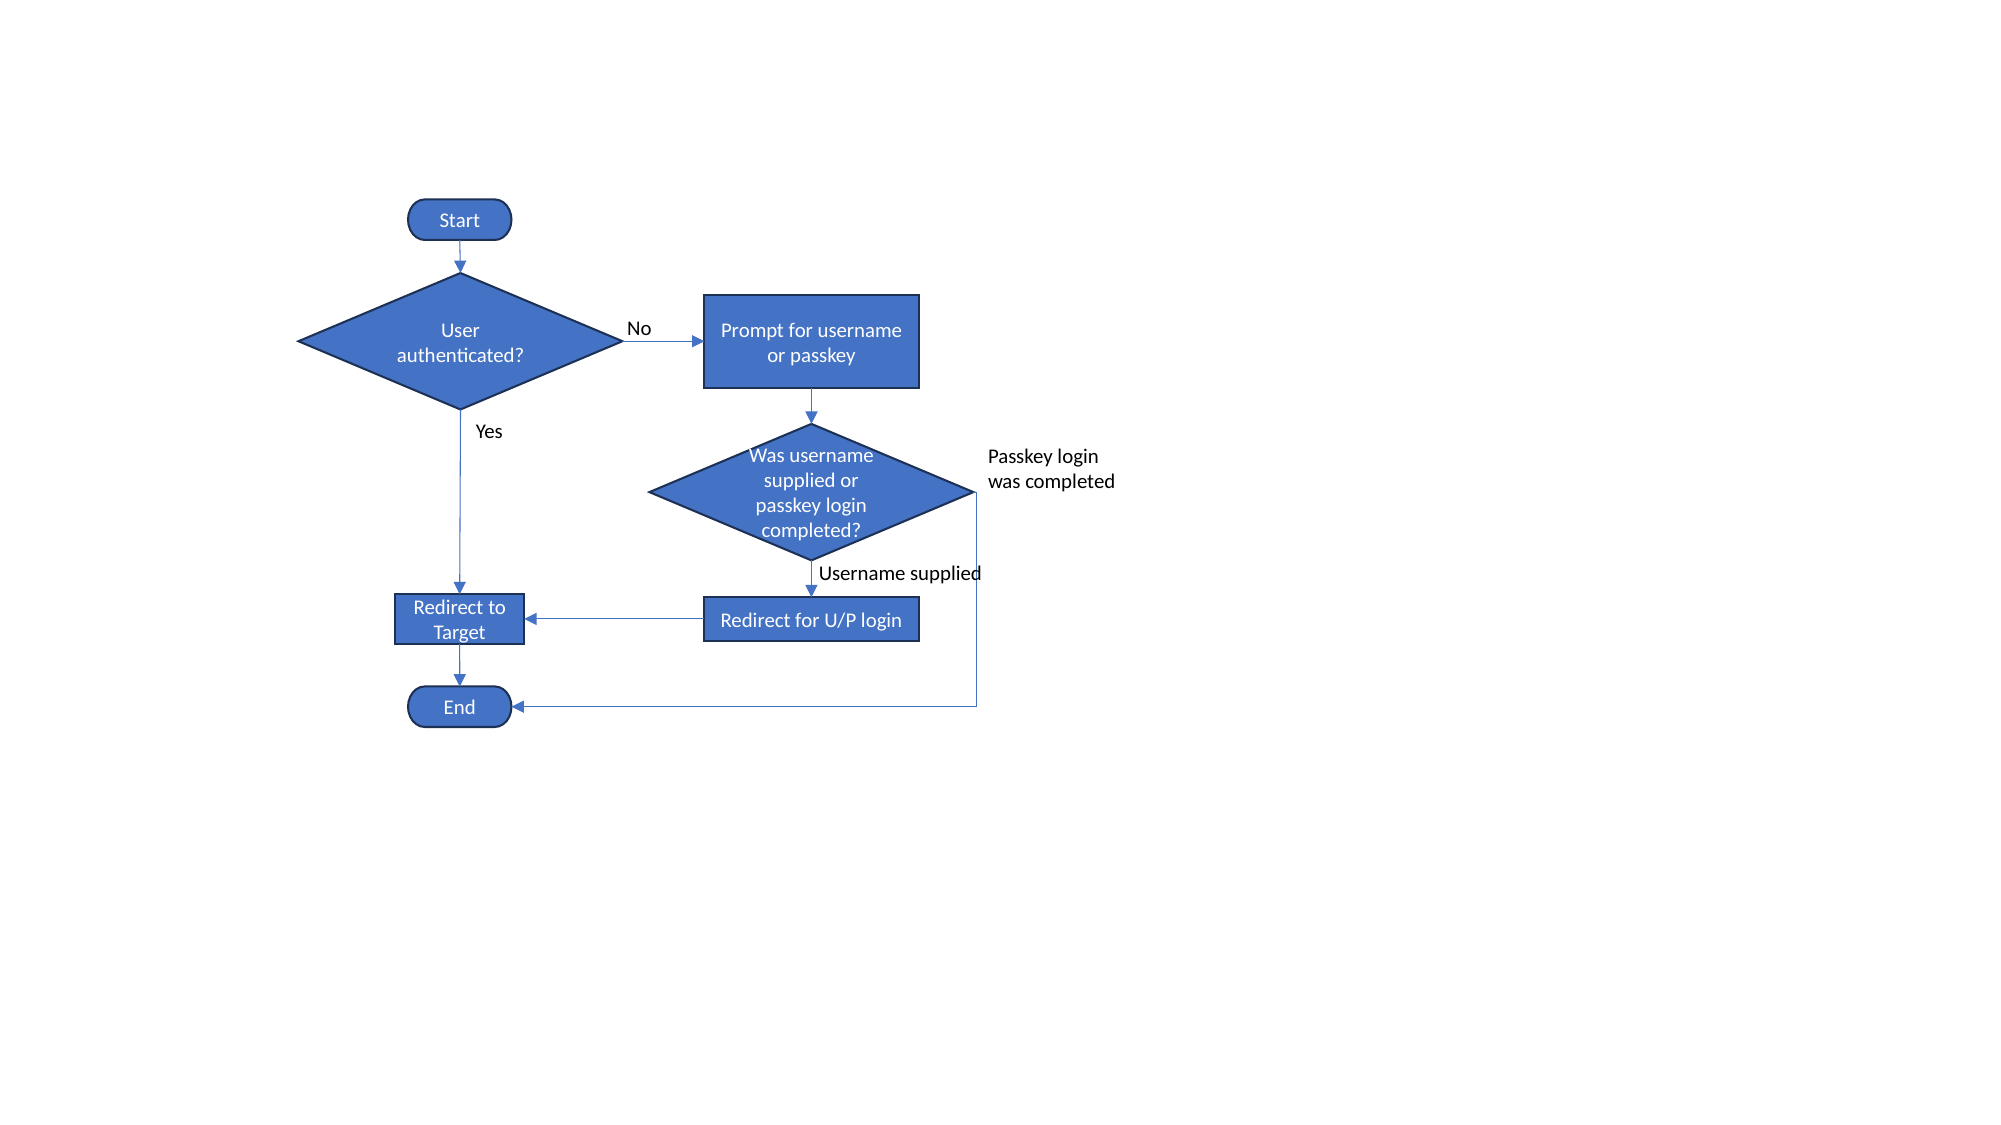

Start
User authenticated?
Prompt for username or passkey
No
Yes
Was username supplied or passkey login completed?
Passkey login was completed
Username supplied
Redirect to Target
Redirect for U/P login
End